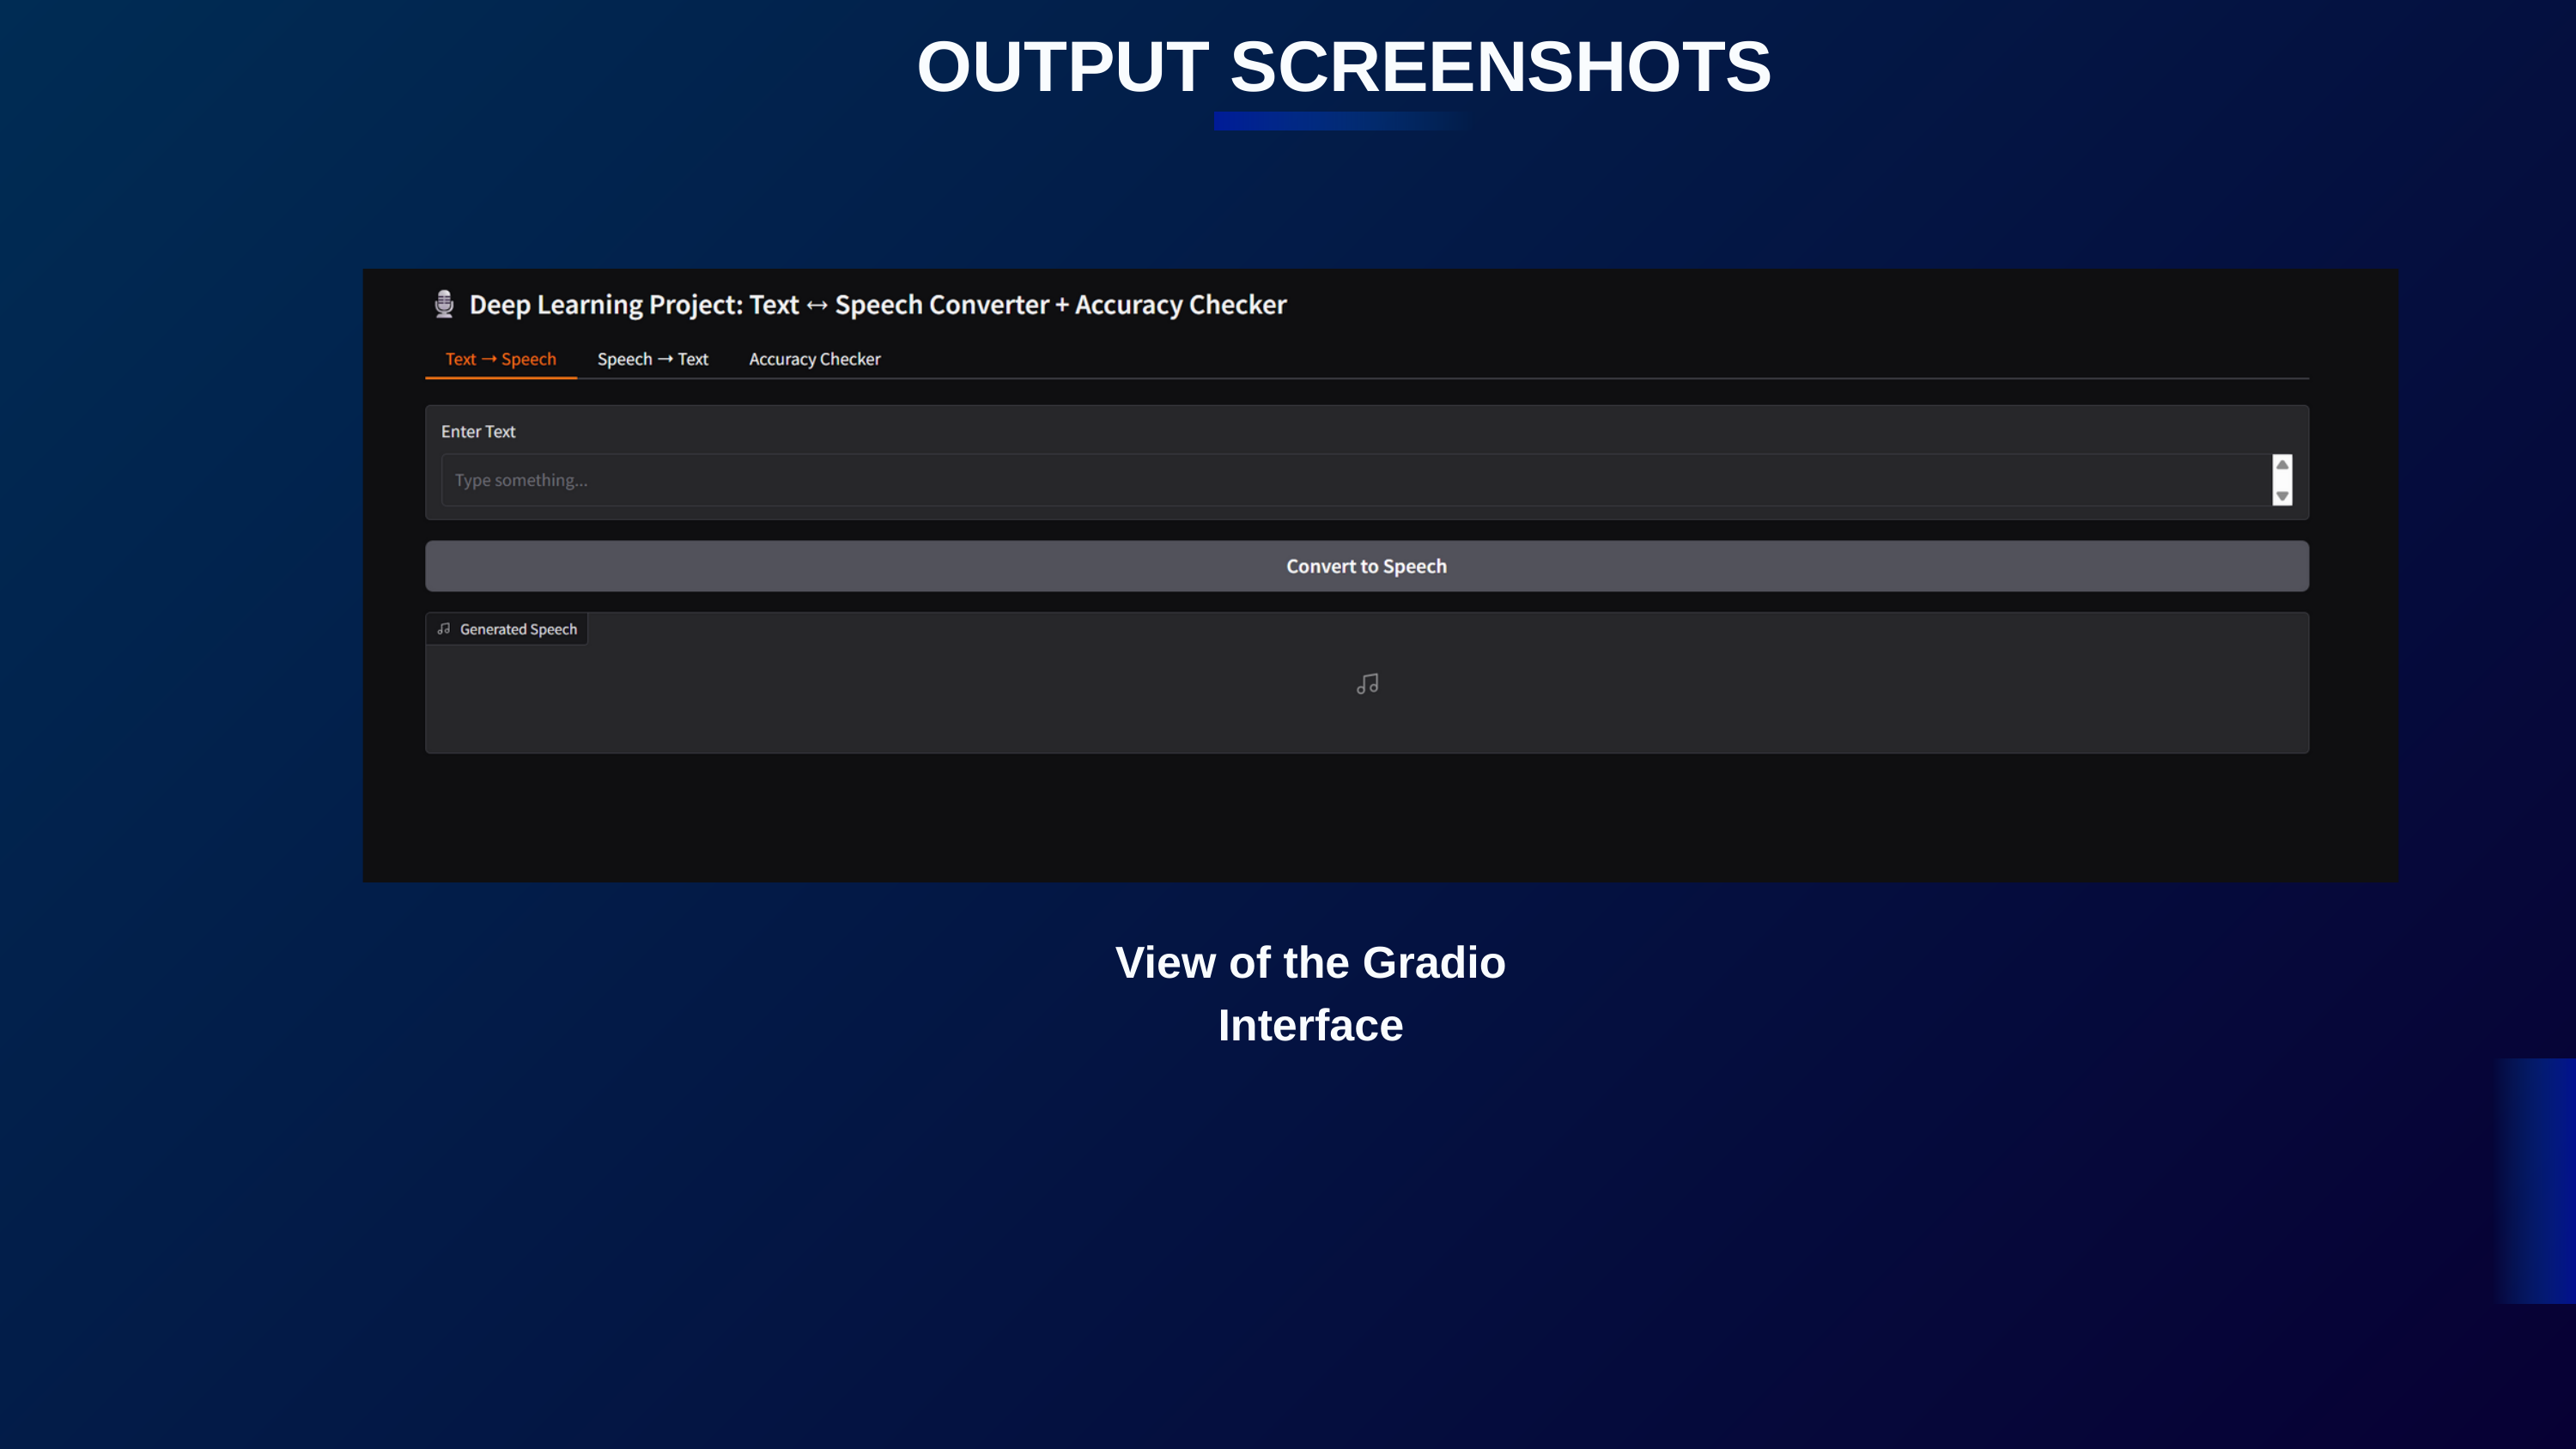

OUTPUT SCREENSHOTS

View of the Gradio Interface